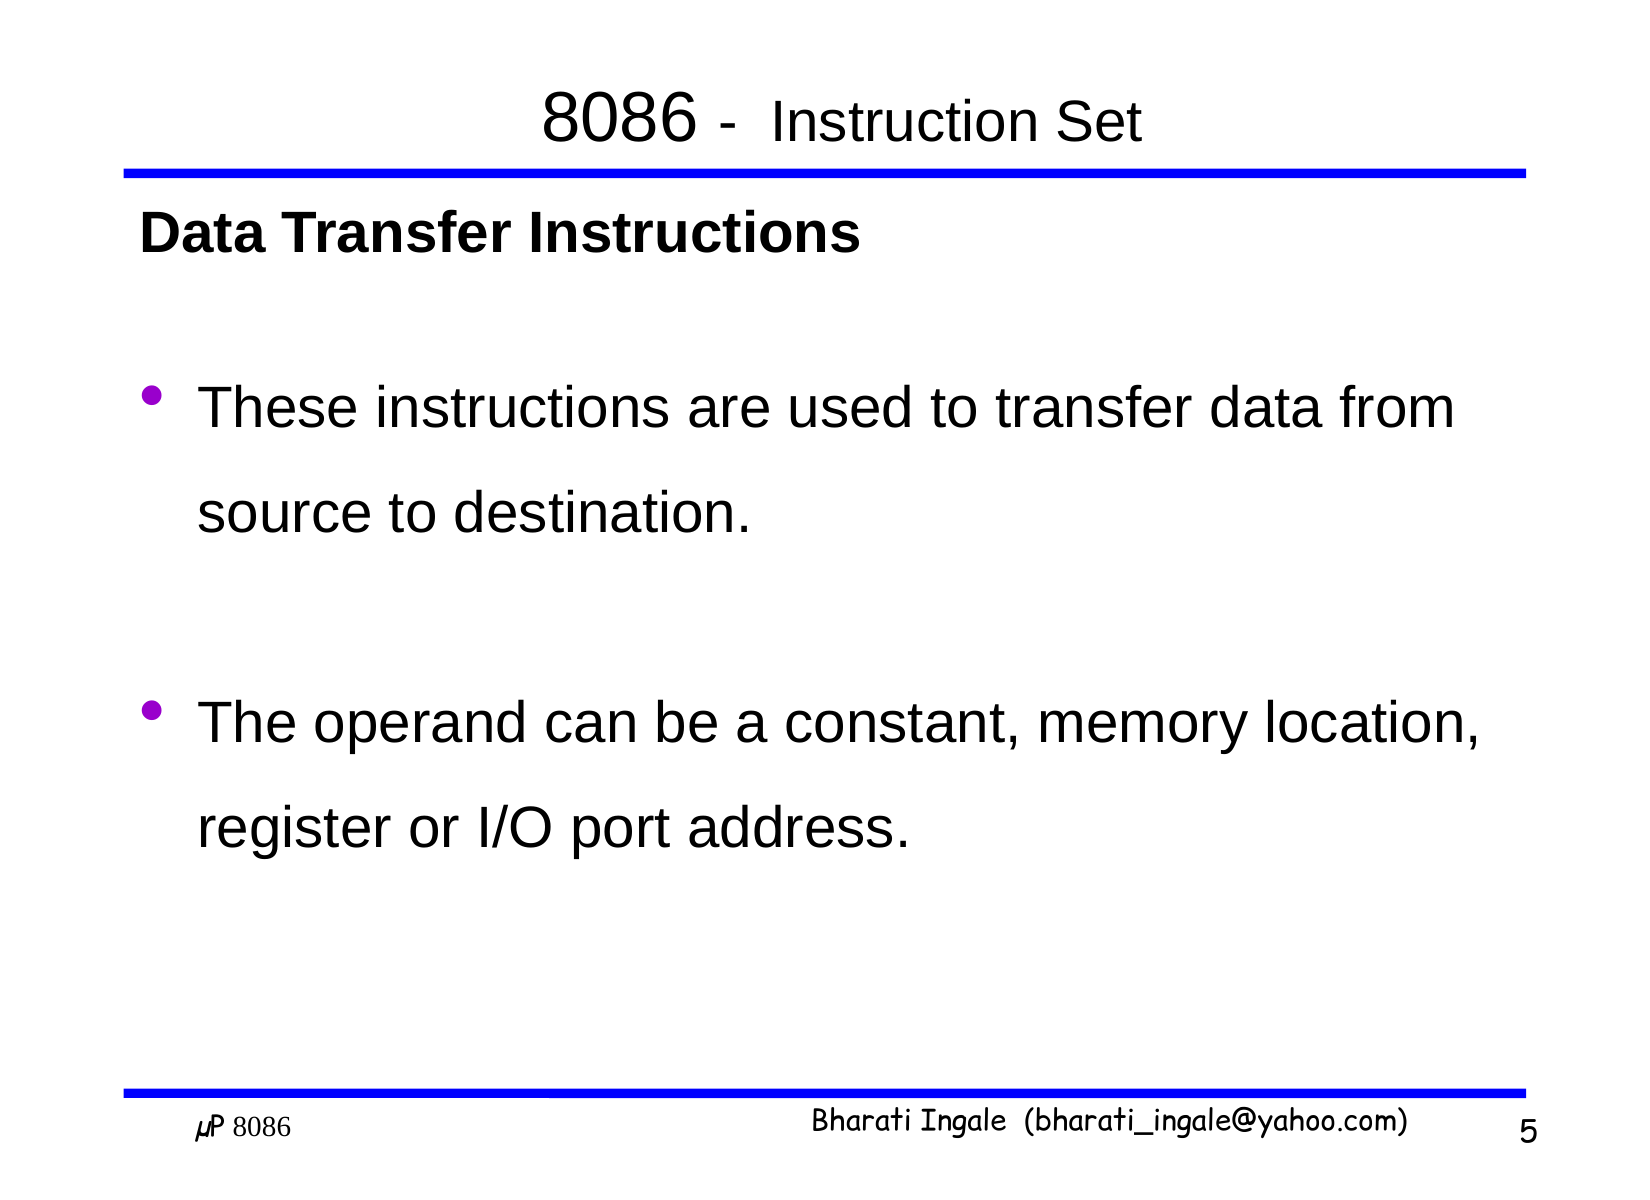

# 8086 -  Instruction Set
Data Transfer Instructions

These instructions are used to transfer data from source to destination.

The operand can be a constant, memory location, register or I/O port address.
5